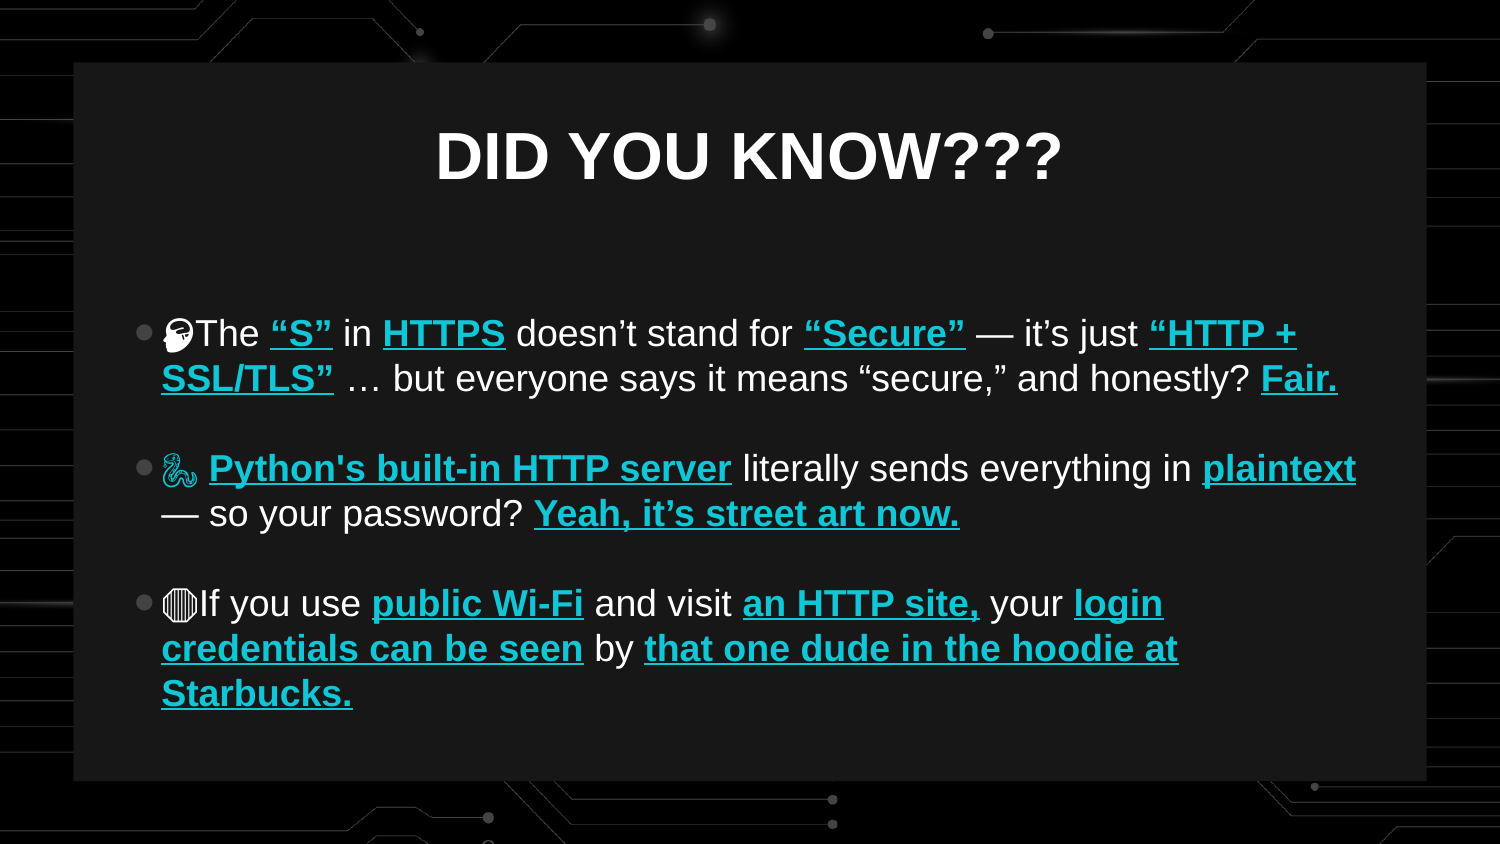

DID YOU KNOW???
🧠The “S” in HTTPS doesn’t stand for “Secure” — it’s just “HTTP + SSL/TLS” … but everyone says it means “secure,” and honestly? Fair.

🐍 Python's built-in HTTP server literally sends everything in plaintext — so your password? Yeah, it’s street art now.

🛑If you use public Wi-Fi and visit an HTTP site, your login credentials can be seen by that one dude in the hoodie at Starbucks.